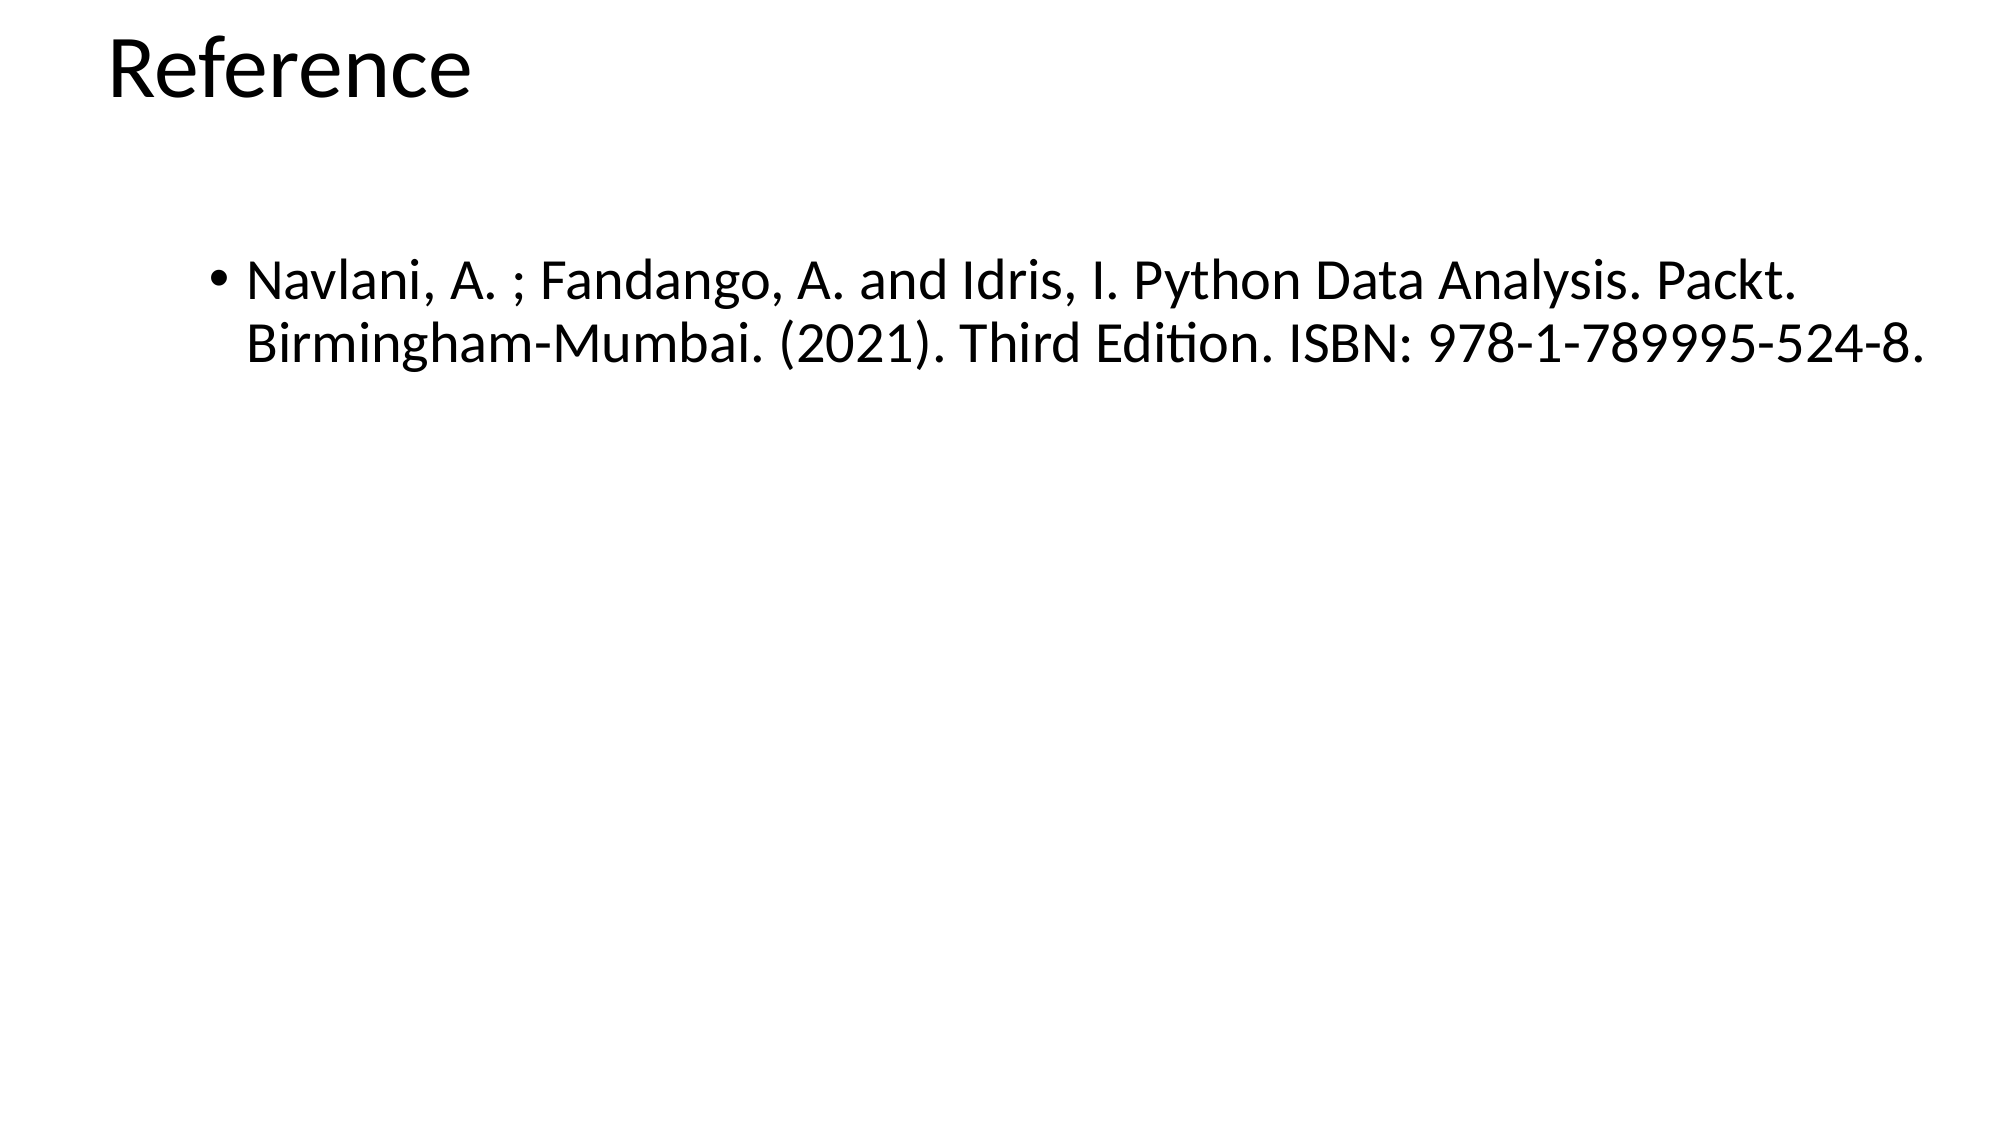

# Reference
Navlani, A. ; Fandango, A. and Idris, I. Python Data Analysis. Packt. Birmingham-Mumbai. (2021). Third Edition. ISBN: 978-1-789995-524-8.